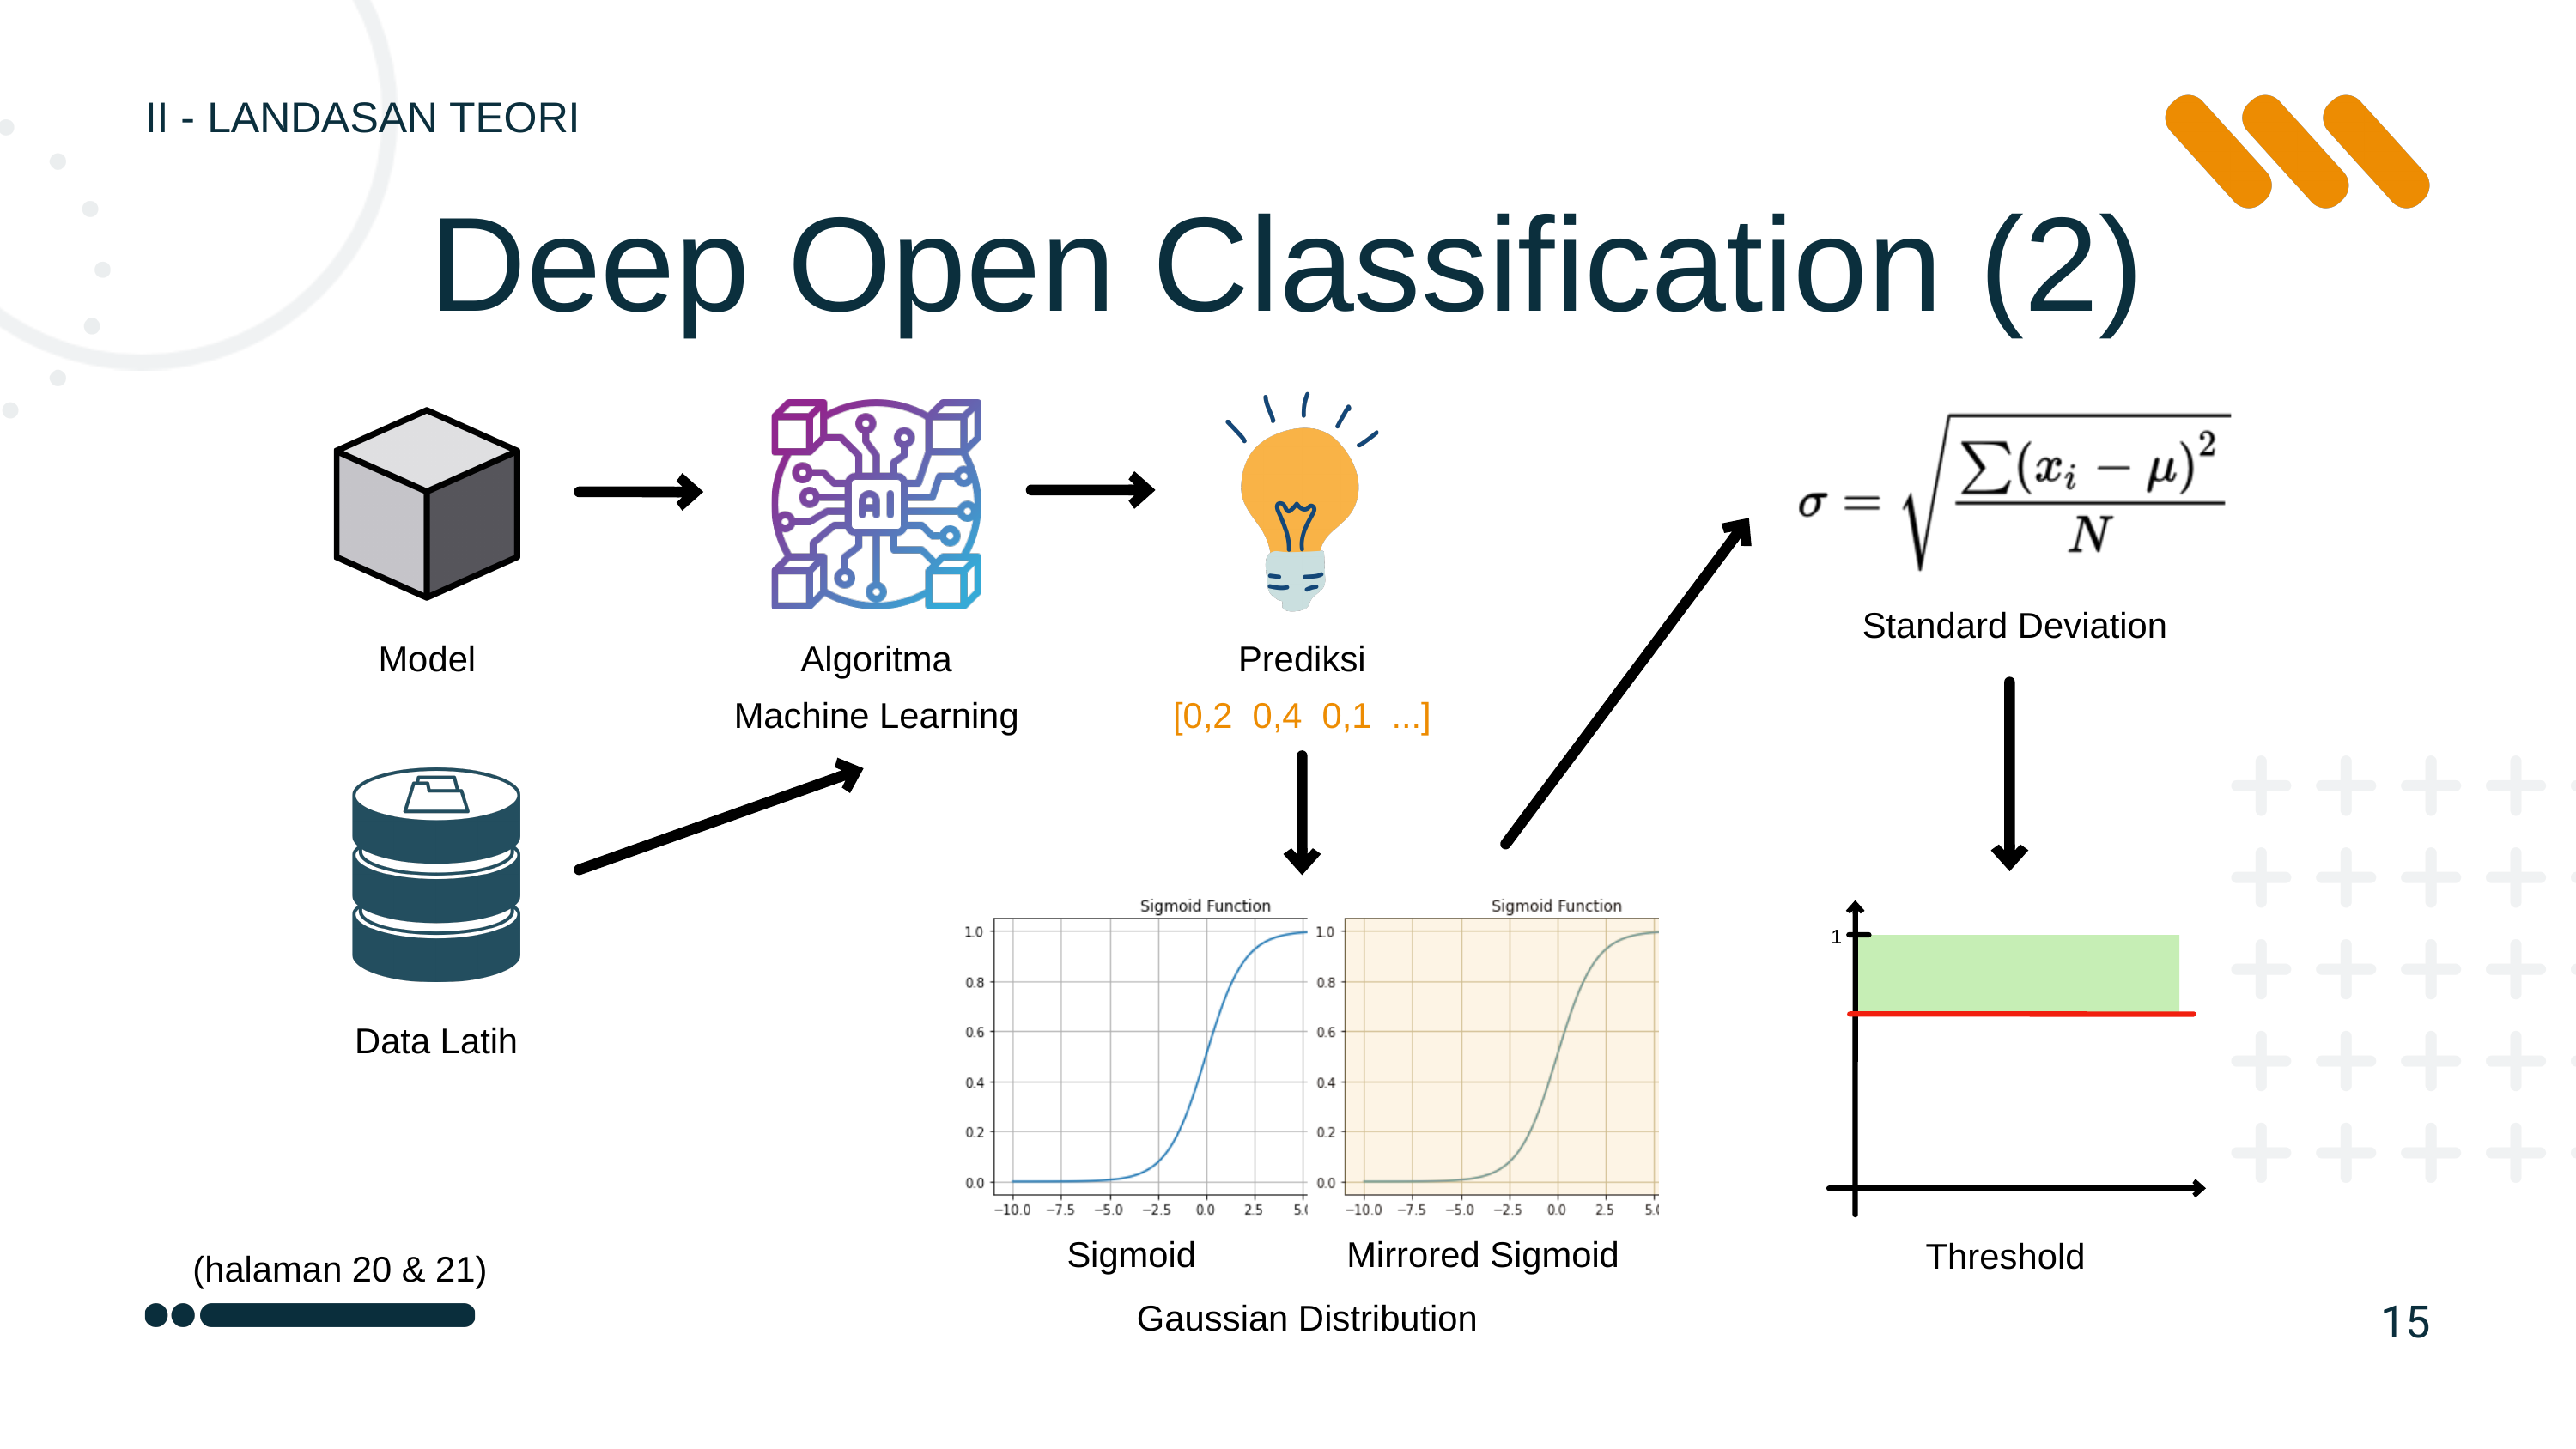

II - LANDASAN TEORI

Deep Open Classification (2)

Standard Deviation
Model
Algoritma Machine Learning
Prediksi
[0,2  0,4  0,1  ...]

1

Data Latih

Sigmoid
Mirrored Sigmoid
Threshold
(halaman 20 & 21)
Gaussian Distribution
15